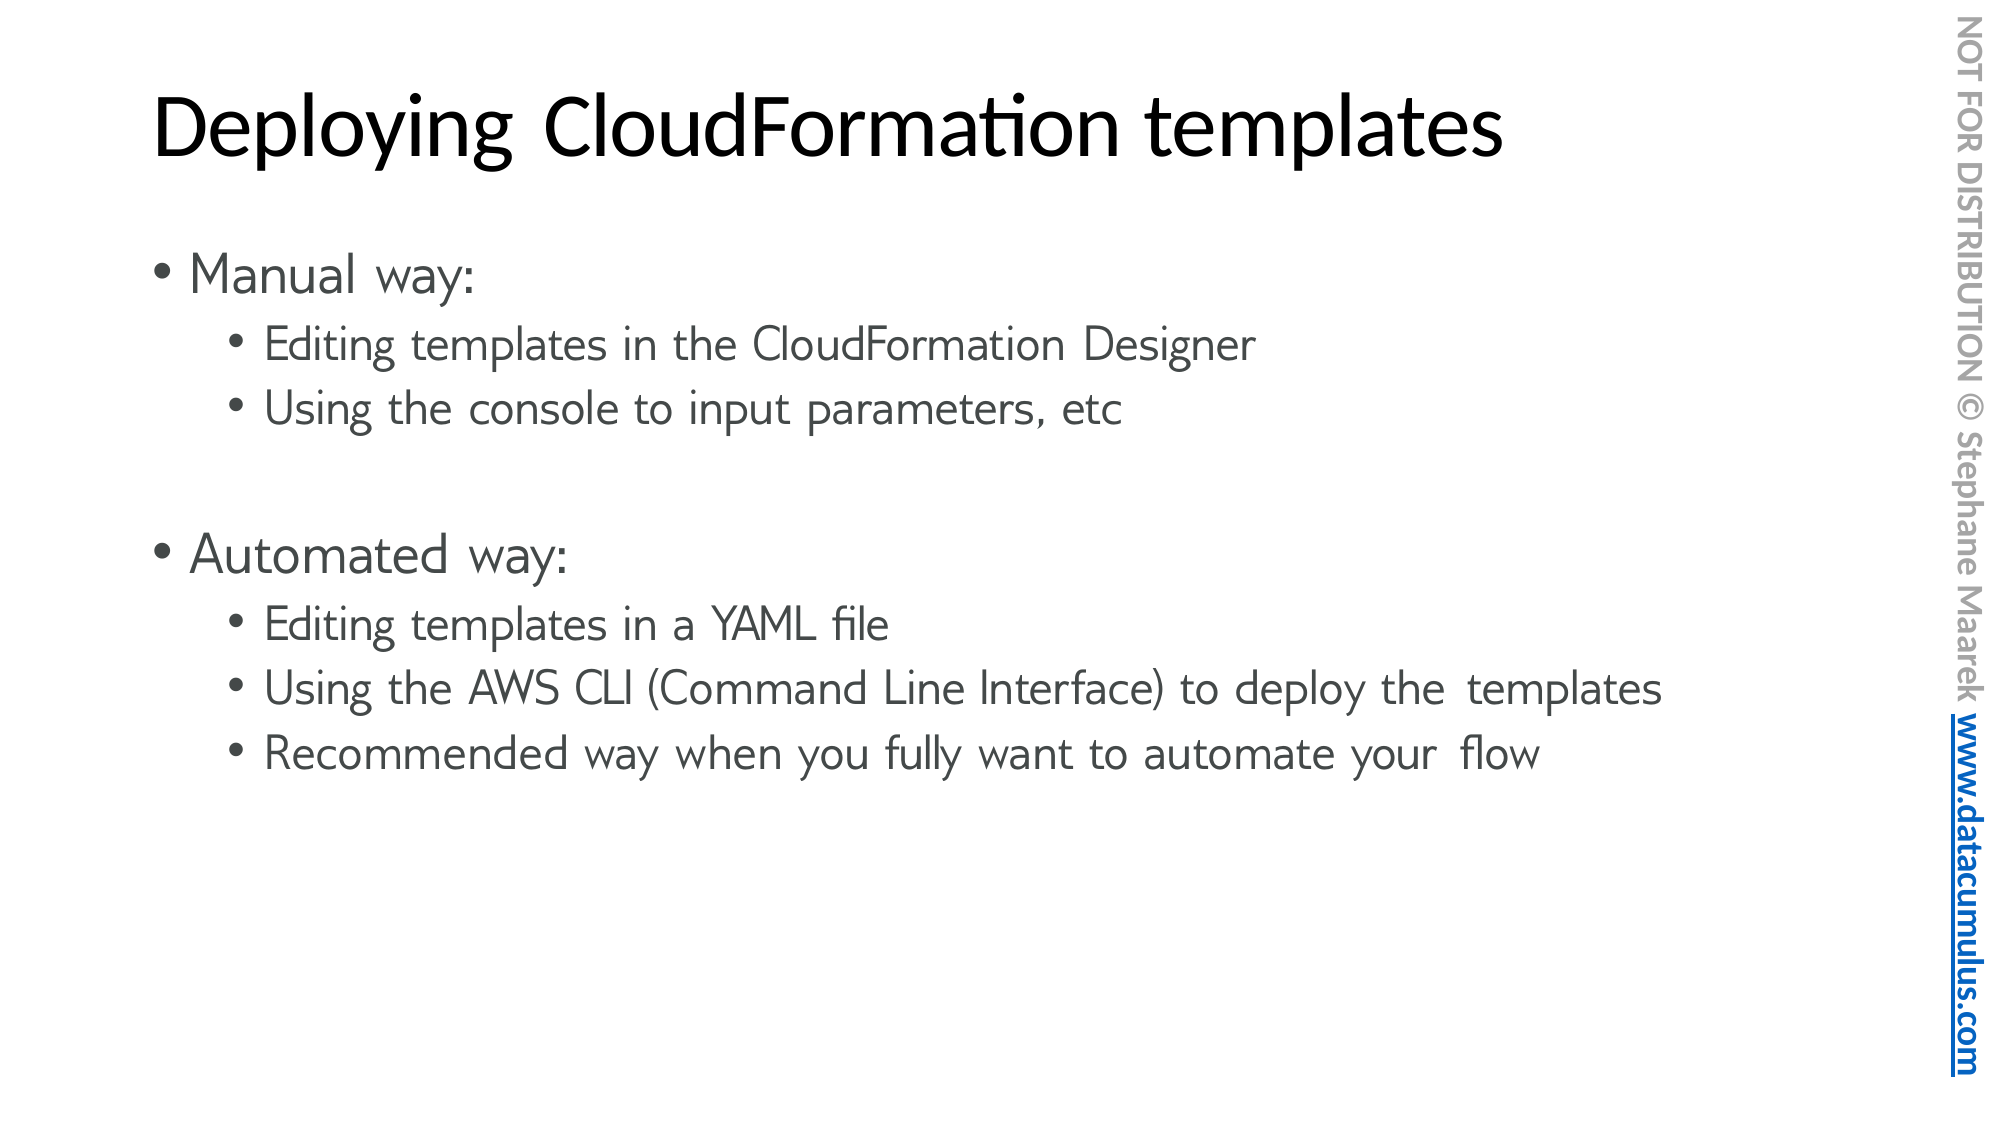

NOT FOR DISTRIBUTION © Stephane Maarek www.datacumulus.com
# Deploying	CloudFormation templates
Manual way:
Editing templates in the CloudFormation Designer
Using the console to input parameters, etc

Automated way:
Editing templates in a YAML file
Using the AWS CLI (Command Line Interface) to deploy the templates
Recommended way when you fully want to automate your flow
© Stephane Maarek